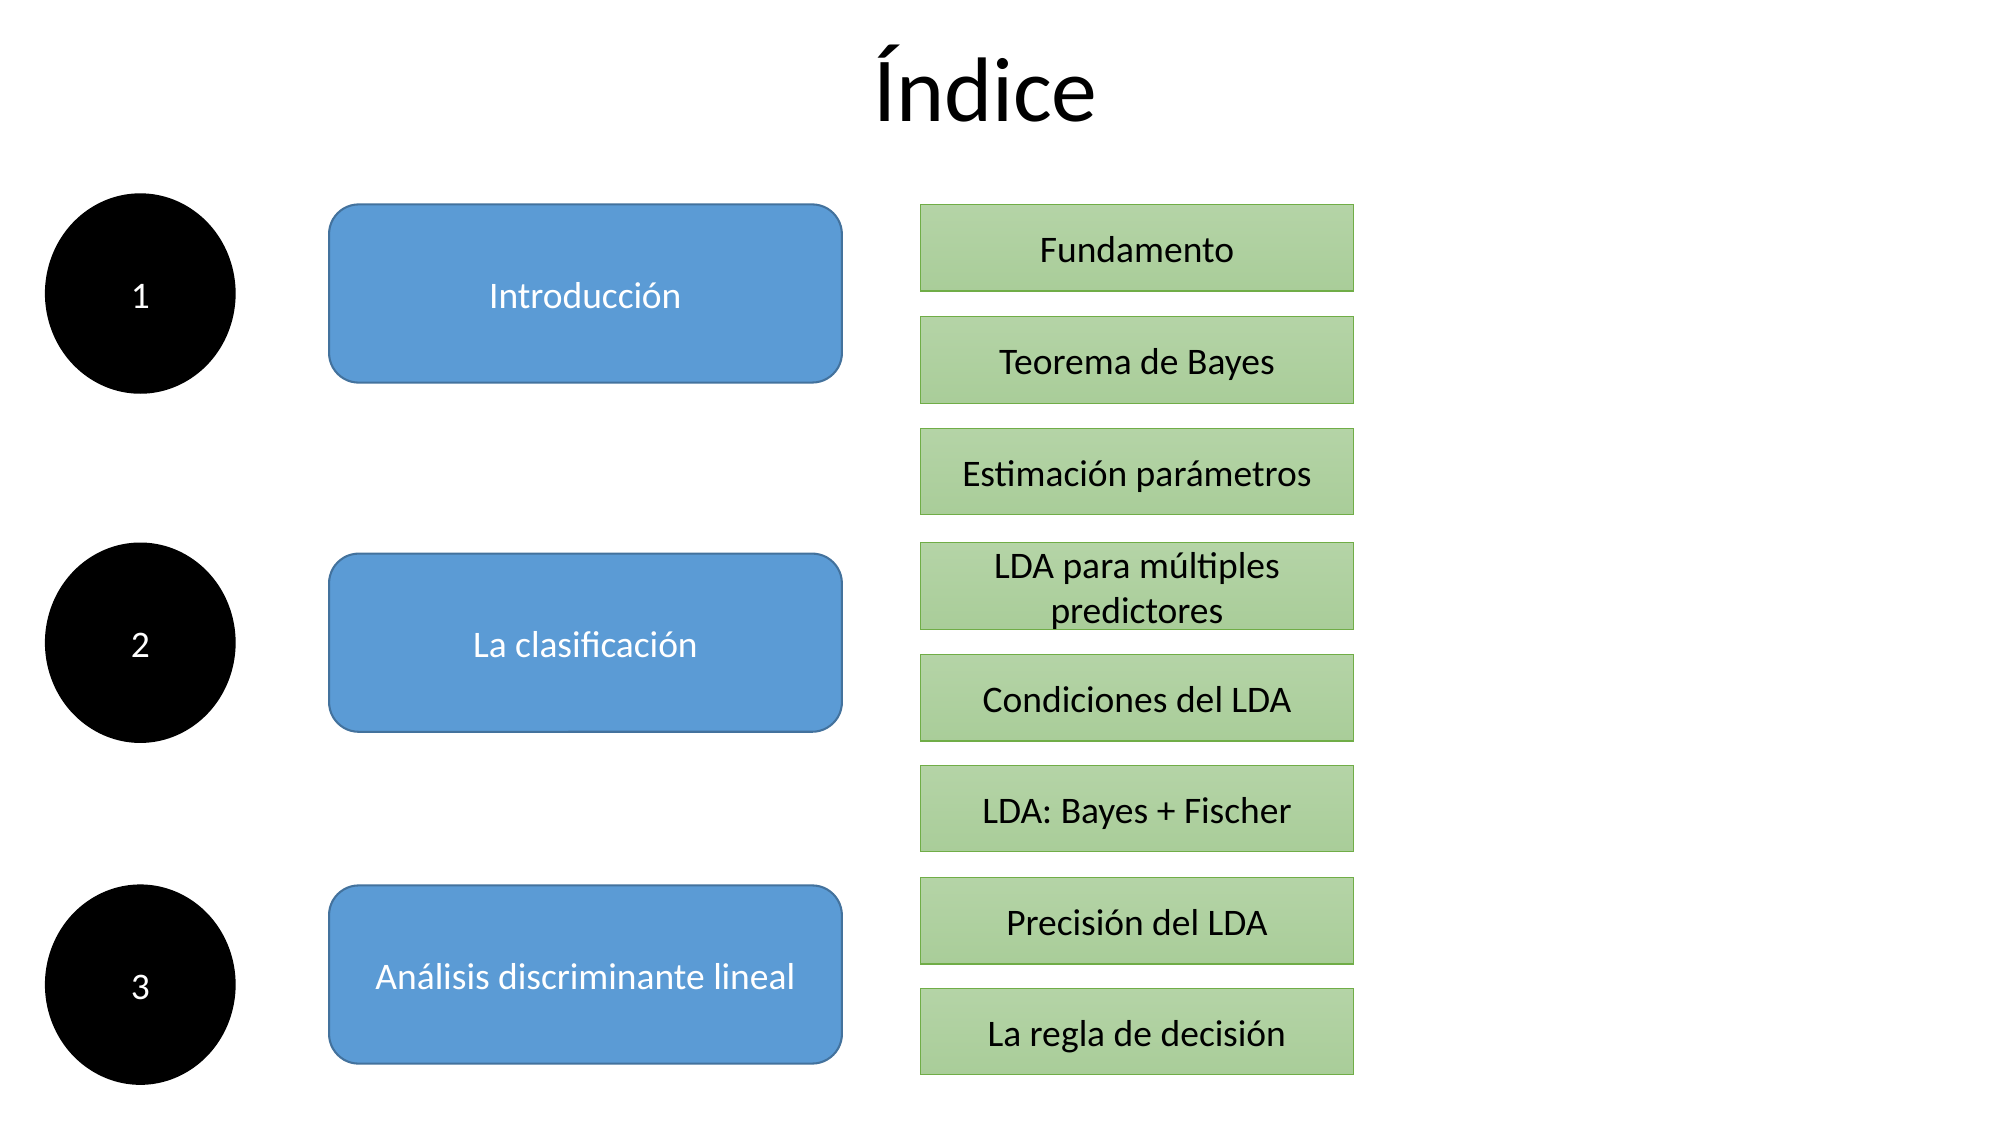

# Índice
1
Introducción
Fundamento
Teorema de Bayes
Estimación parámetros
LDA para múltiples predictores
2
La clasificación
Condiciones del LDA
LDA: Bayes + Fischer
Precisión del LDA
3
Análisis discriminante lineal
La regla de decisión